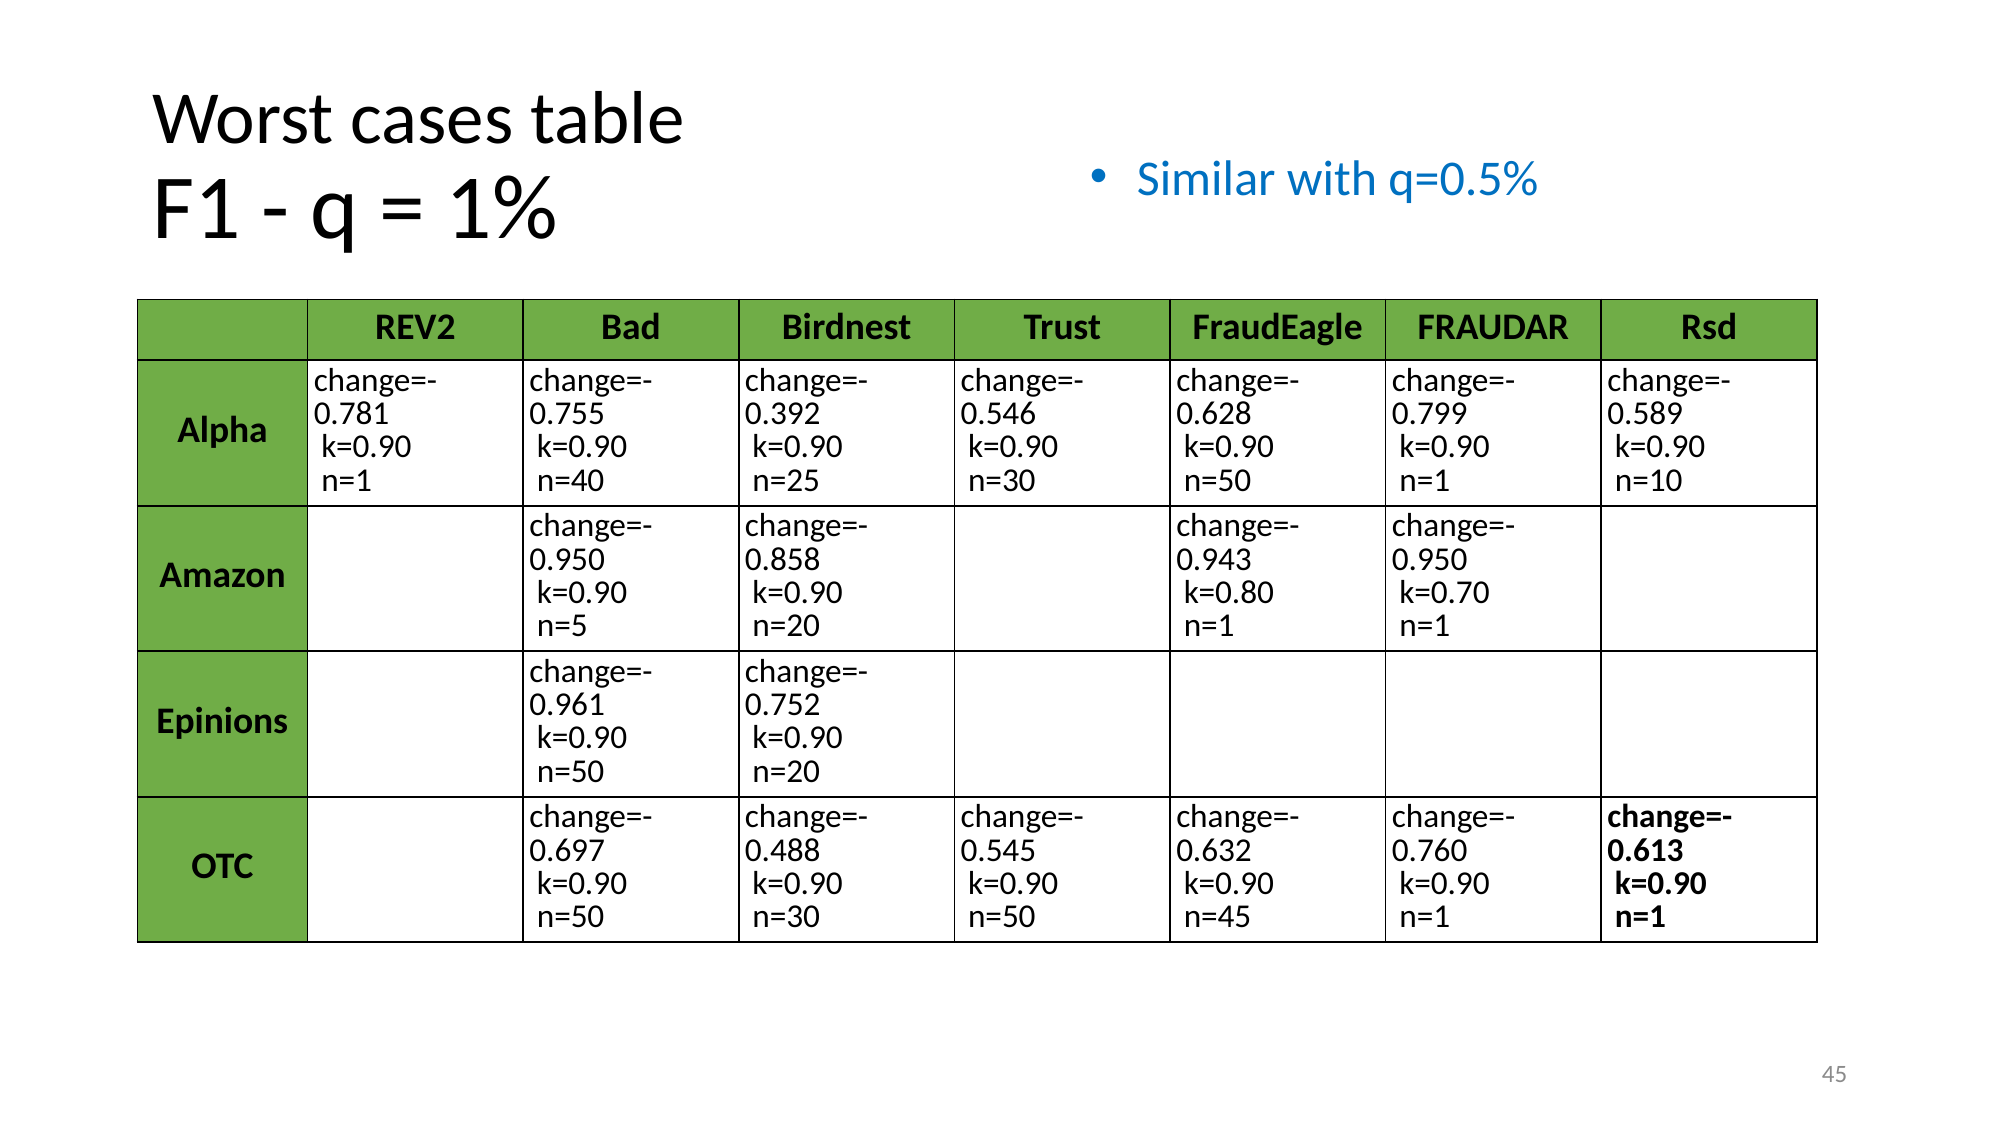

# Worst cases table F1 - q = 1%
Similar with q=0.5%

|  | REV2 | Bad | Birdnest | Trust | FraudEagle | FRAUDAR | Rsd |
| --- | --- | --- | --- | --- | --- | --- | --- |
| Alpha | change=-0.781   k=0.90   n=1 | change=-0.755   k=0.90   n=40 | change=-0.392   k=0.90   n=25 | change=-0.546   k=0.90   n=30 | change=-0.628   k=0.90   n=50 | change=-0.799   k=0.90   n=1 | change=-0.589   k=0.90   n=10 |
| Amazon |  | change=-0.950   k=0.90   n=5 | change=-0.858   k=0.90   n=20 |  | change=-0.943   k=0.80   n=1 | change=-0.950   k=0.70   n=1 |  |
| Epinions |  | change=-0.961   k=0.90   n=50 | change=-0.752   k=0.90   n=20 |  |  |  |  |
| OTC |  | change=-0.697   k=0.90   n=50 | change=-0.488   k=0.90   n=30 | change=-0.545   k=0.90   n=50 | change=-0.632   k=0.90   n=45 | change=-0.760   k=0.90   n=1 | change=-0.613   k=0.90   n=1 |
45